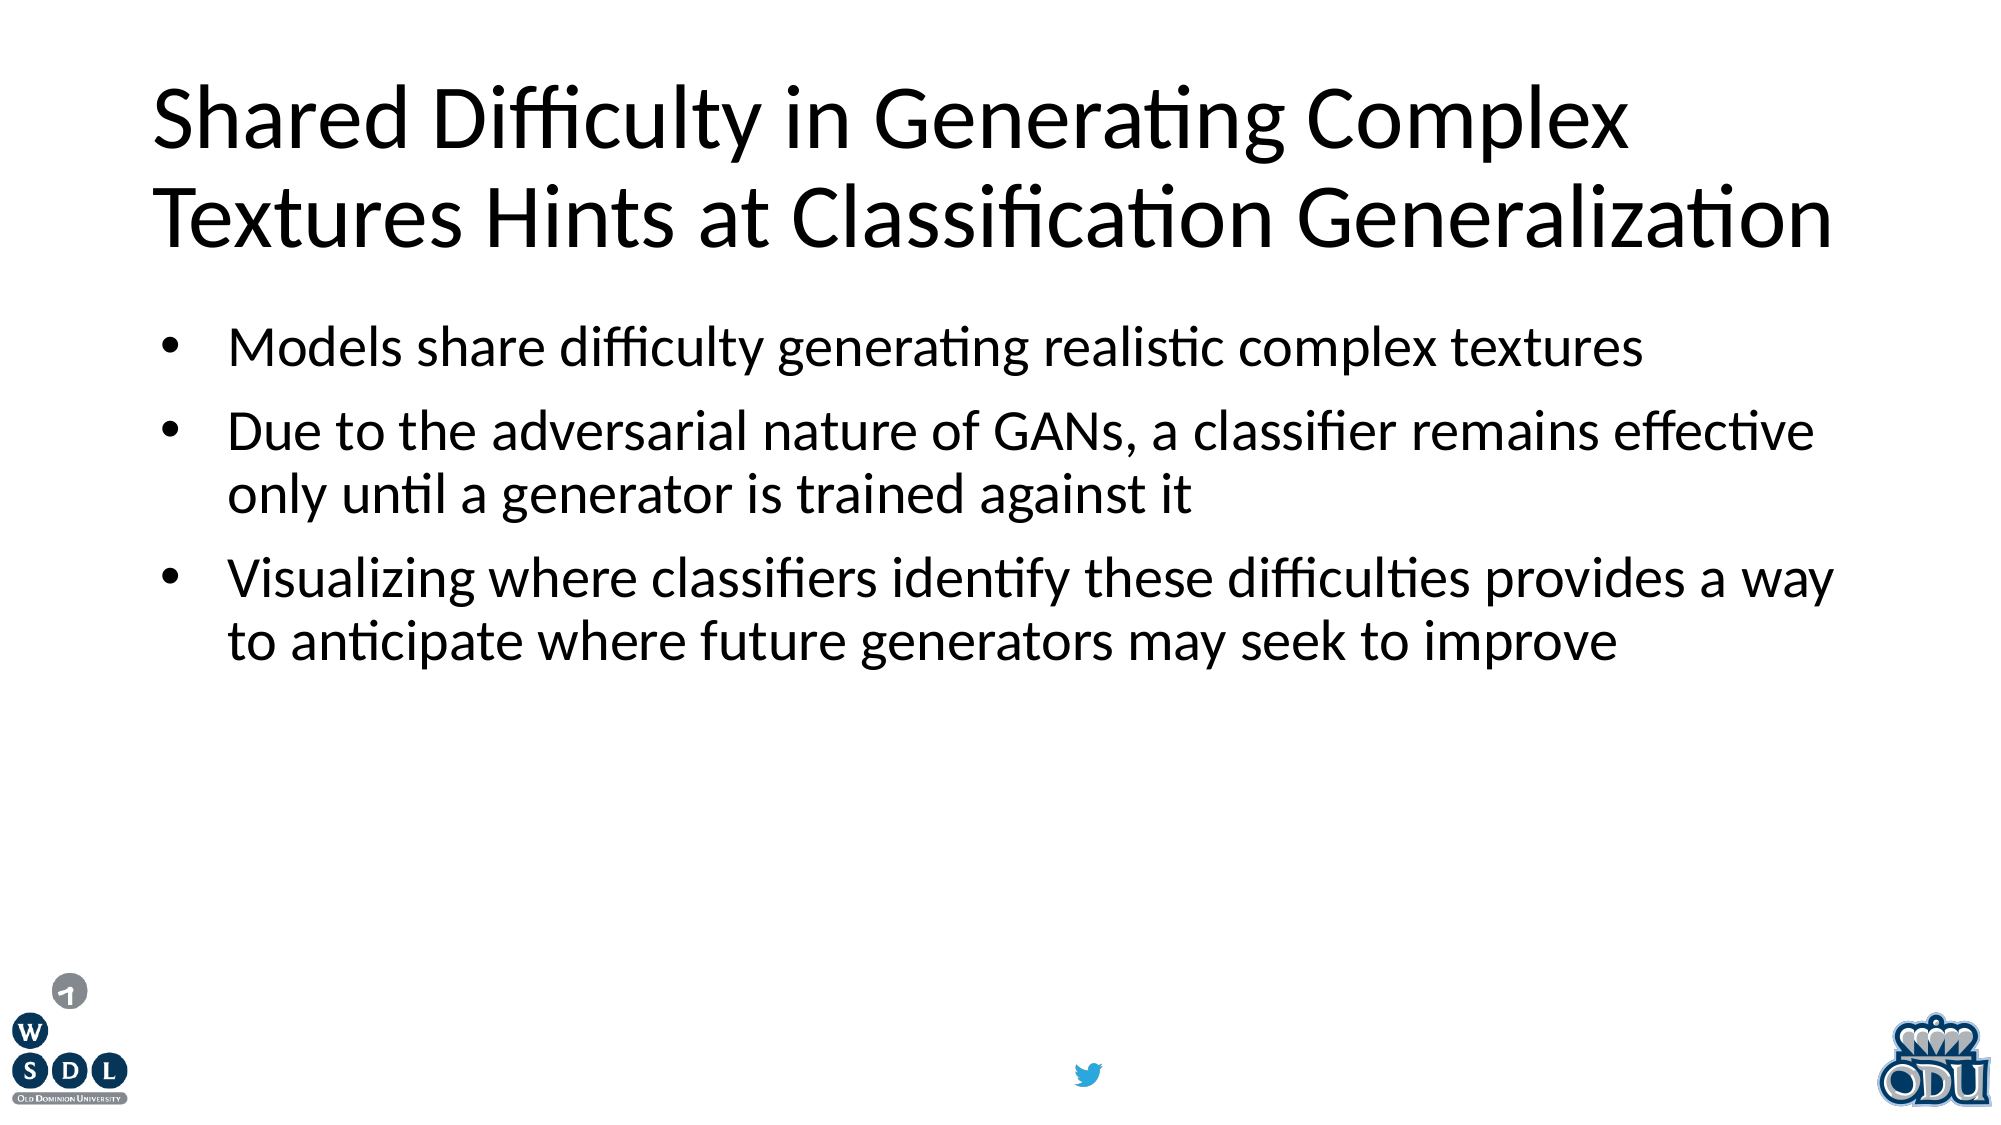

# Shared Difficulty in Generating Complex Textures Hints at Classification Generalization
Models share difficulty generating realistic complex textures
Due to the adversarial nature of GANs, a classifier remains effective only until a generator is trained against it
Visualizing where classifiers identify these difficulties provides a way to anticipate where future generators may seek to improve